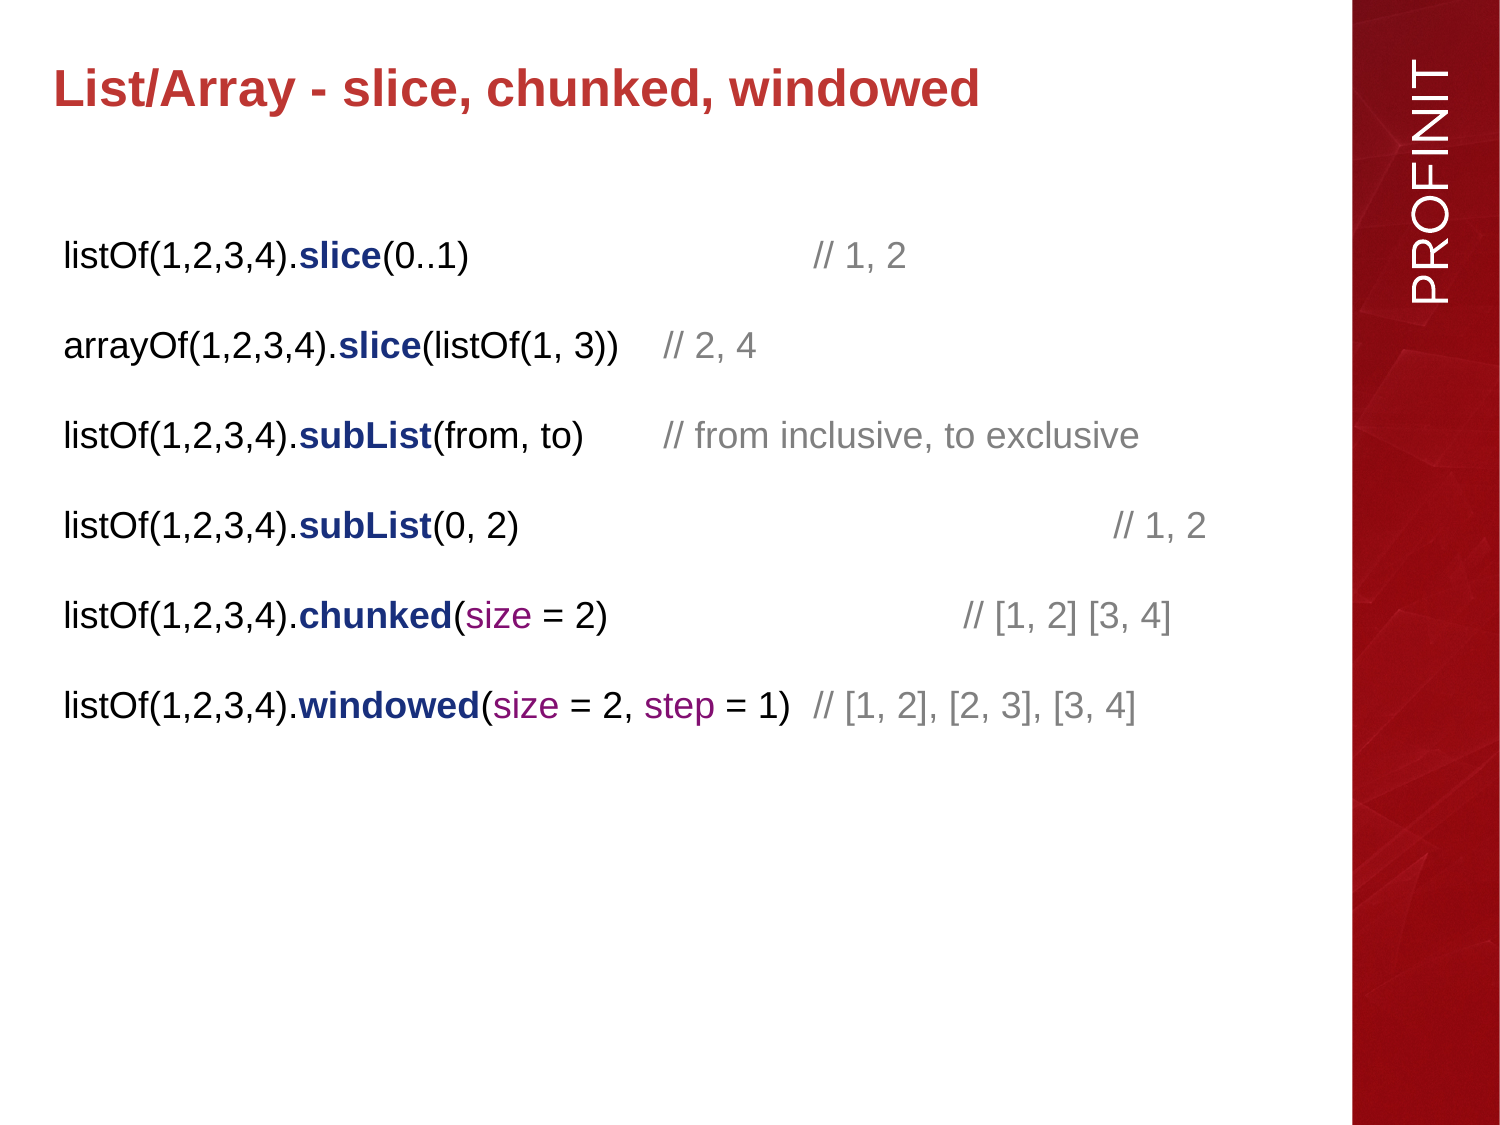

List/Array - slice, chunked, windowed
listOf(1,2,3,4).slice(0..1) 			// 1, 2

arrayOf(1,2,3,4).slice(listOf(1, 3)) 	// 2, 4

listOf(1,2,3,4).subList(from, to) 	// from inclusive, to exclusive

listOf(1,2,3,4).subList(0, 2) 				// 1, 2

listOf(1,2,3,4).chunked(size = 2) 			// [1, 2] [3, 4]

listOf(1,2,3,4).windowed(size = 2, step = 1) 	// [1, 2], [2, 3], [3, 4]